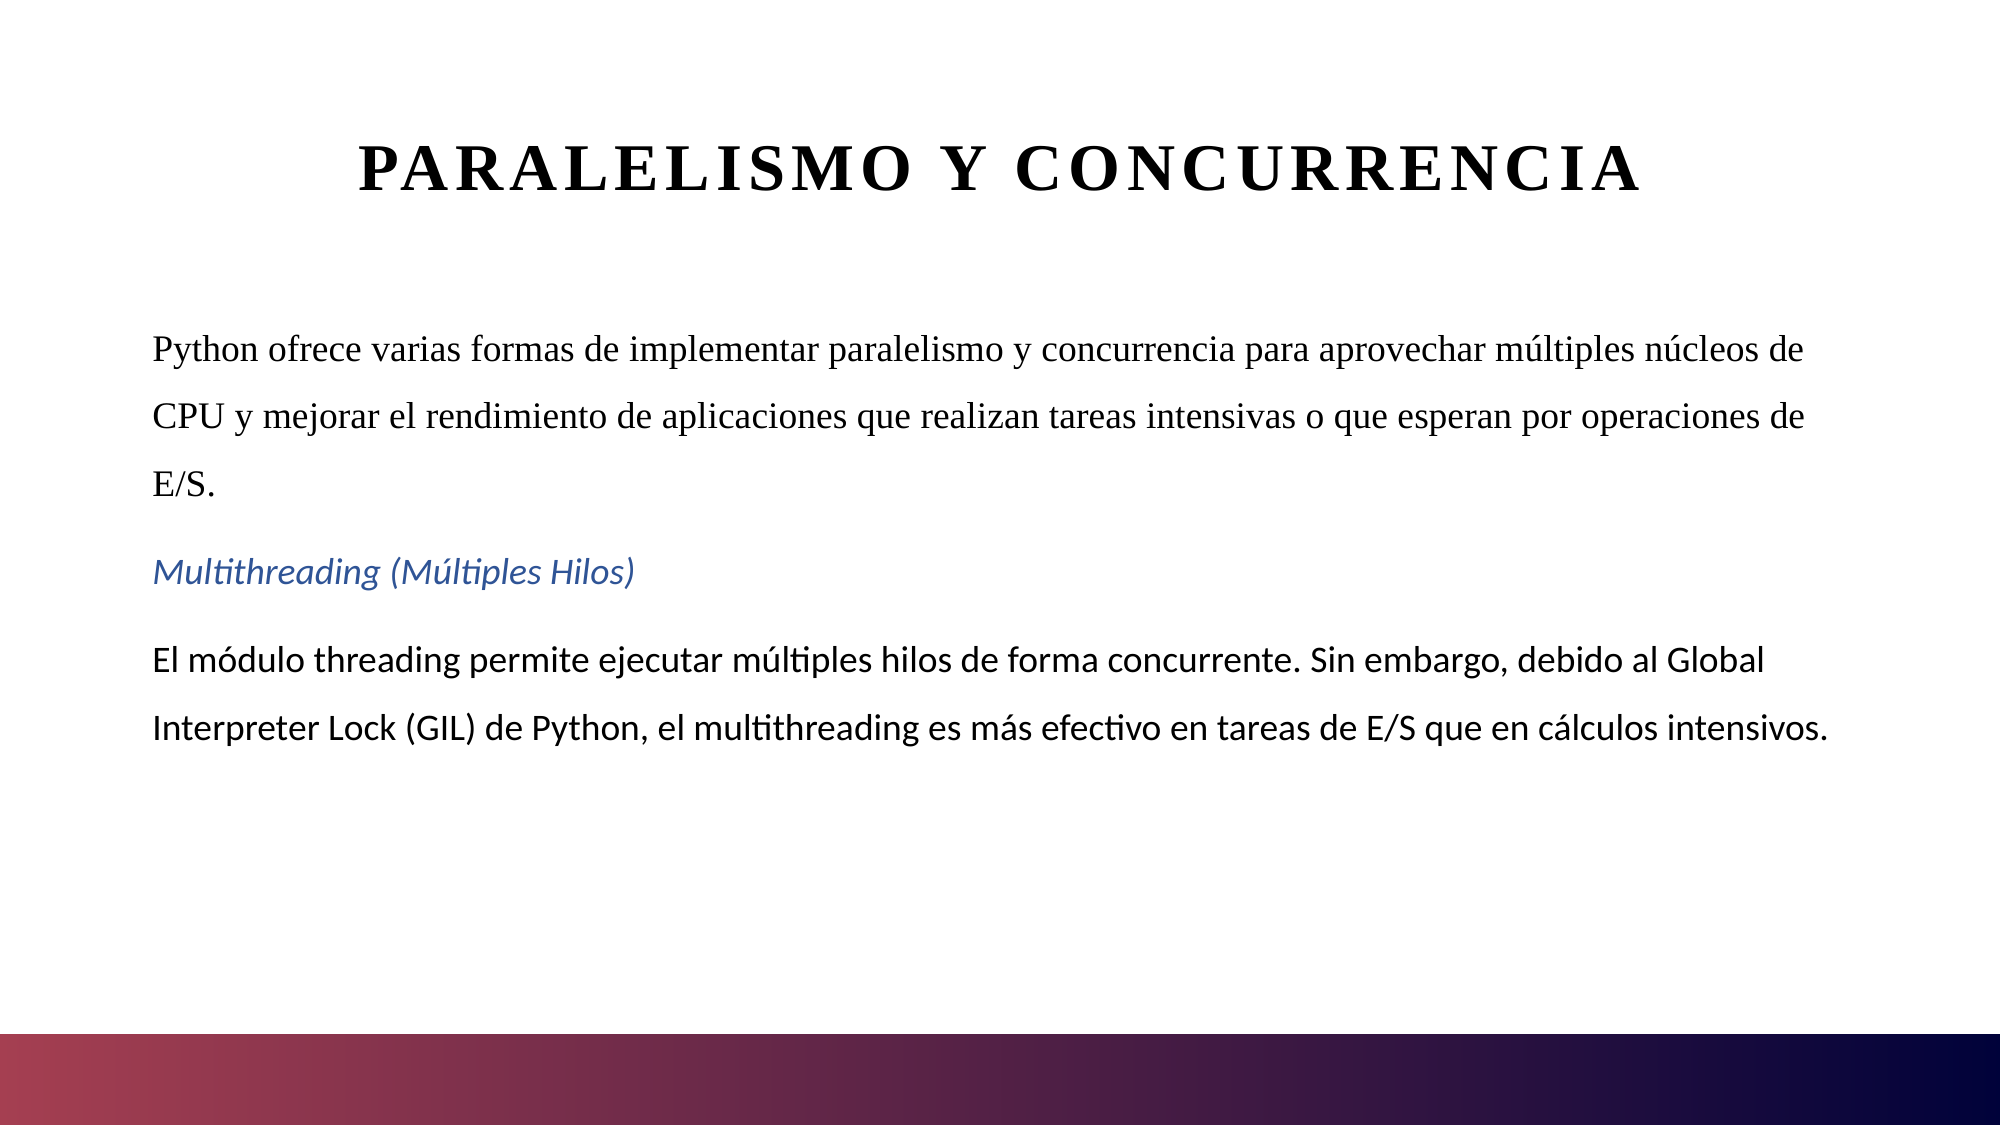

# Paralelismo y concurrencia
Python ofrece varias formas de implementar paralelismo y concurrencia para aprovechar múltiples núcleos de CPU y mejorar el rendimiento de aplicaciones que realizan tareas intensivas o que esperan por operaciones de E/S.
Multithreading (Múltiples Hilos)
El módulo threading permite ejecutar múltiples hilos de forma concurrente. Sin embargo, debido al Global Interpreter Lock (GIL) de Python, el multithreading es más efectivo en tareas de E/S que en cálculos intensivos.